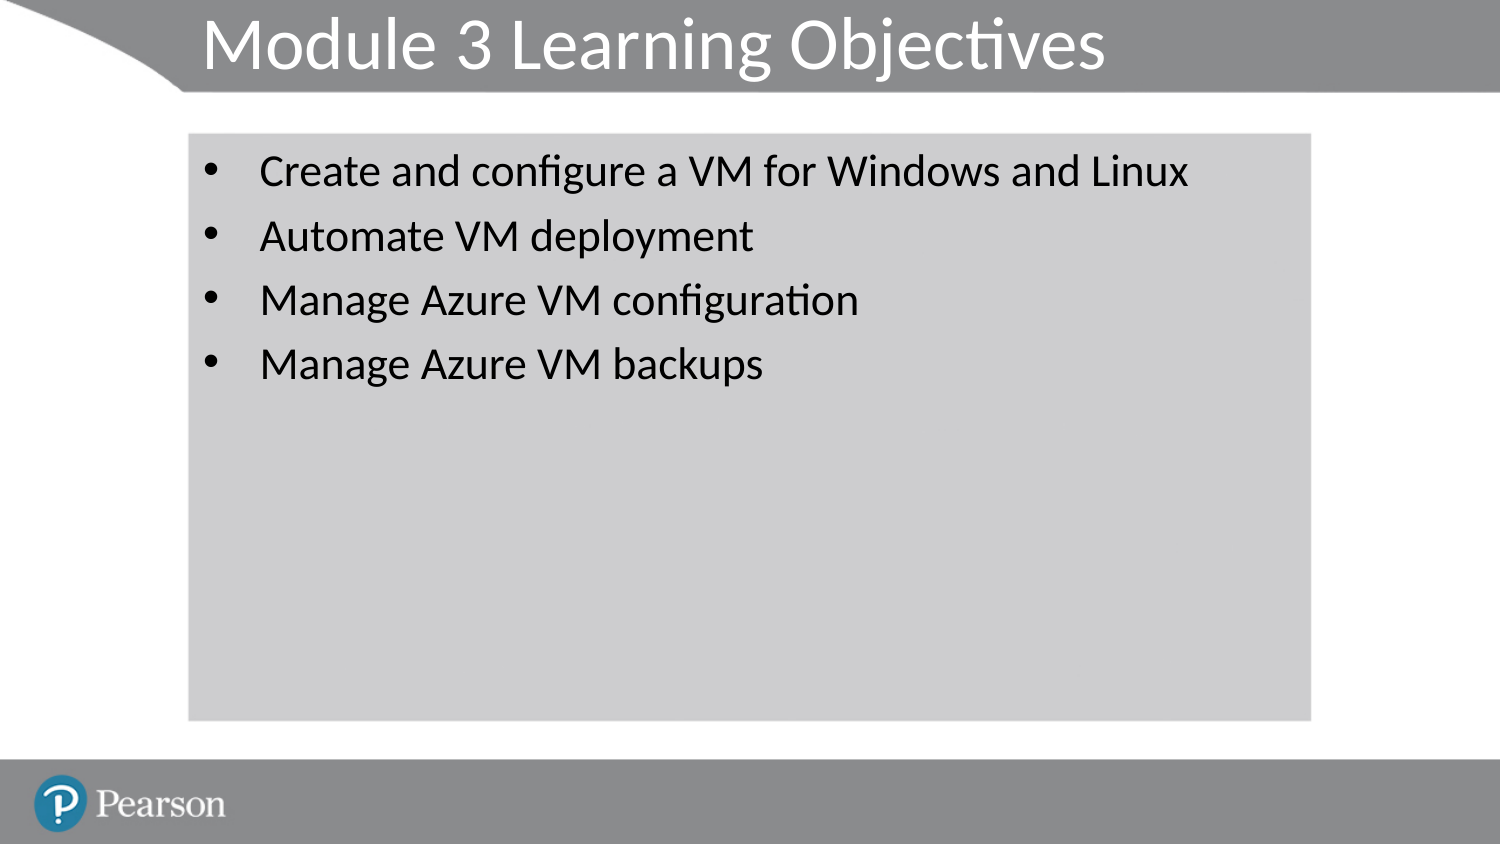

# Module 3 Learning Objectives
Create and configure a VM for Windows and Linux
Automate VM deployment
Manage Azure VM configuration
Manage Azure VM backups